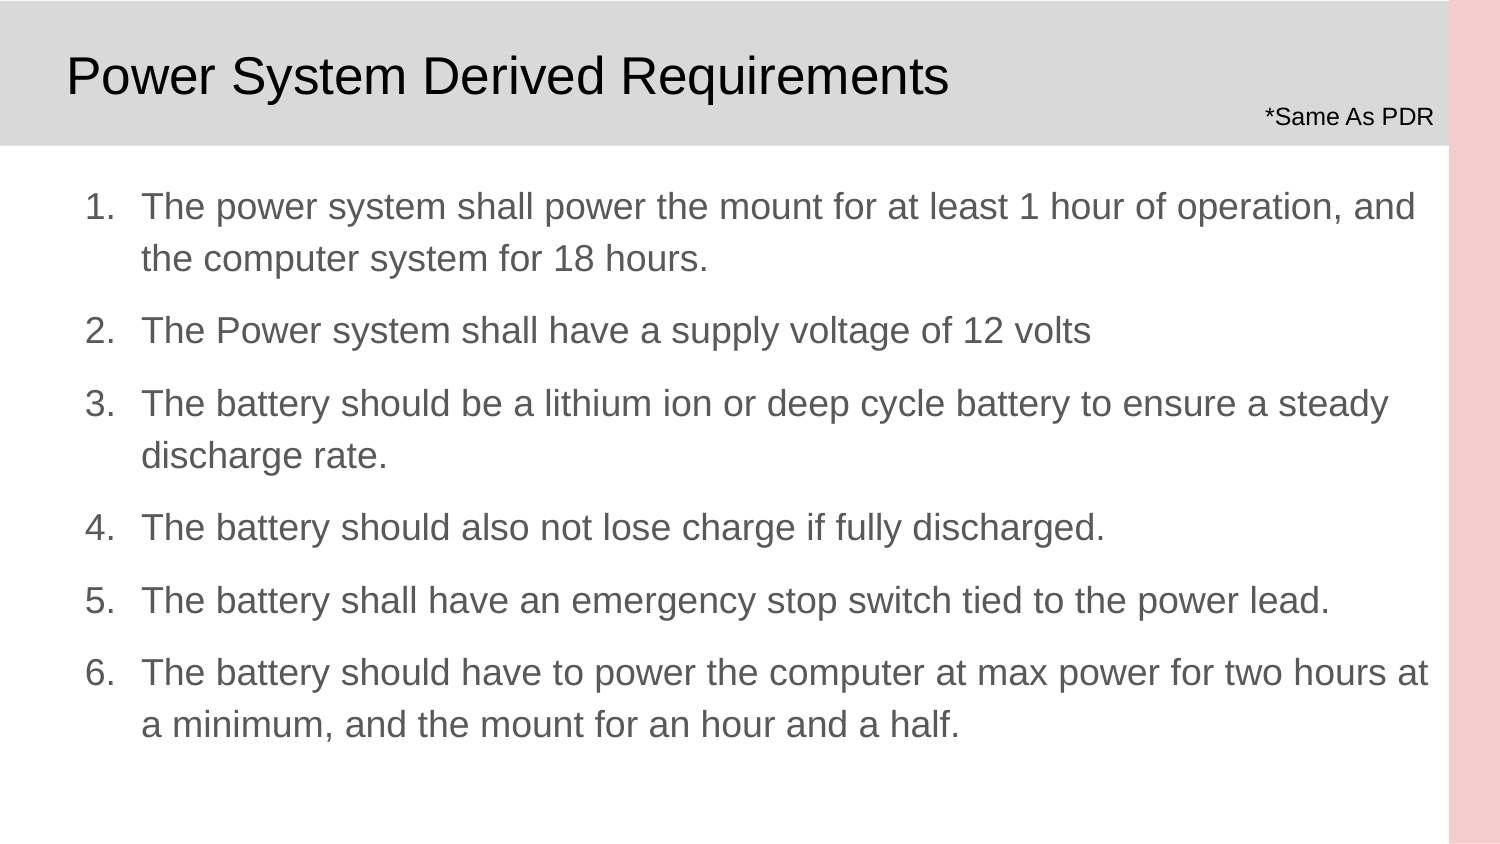

# Power System Derived Requirements
*Same As PDR
The power system shall power the mount for at least 1 hour of operation, and the computer system for 18 hours.
The Power system shall have a supply voltage of 12 volts
The battery should be a lithium ion or deep cycle battery to ensure a steady discharge rate.
The battery should also not lose charge if fully discharged.
The battery shall have an emergency stop switch tied to the power lead.
The battery should have to power the computer at max power for two hours at a minimum, and the mount for an hour and a half.